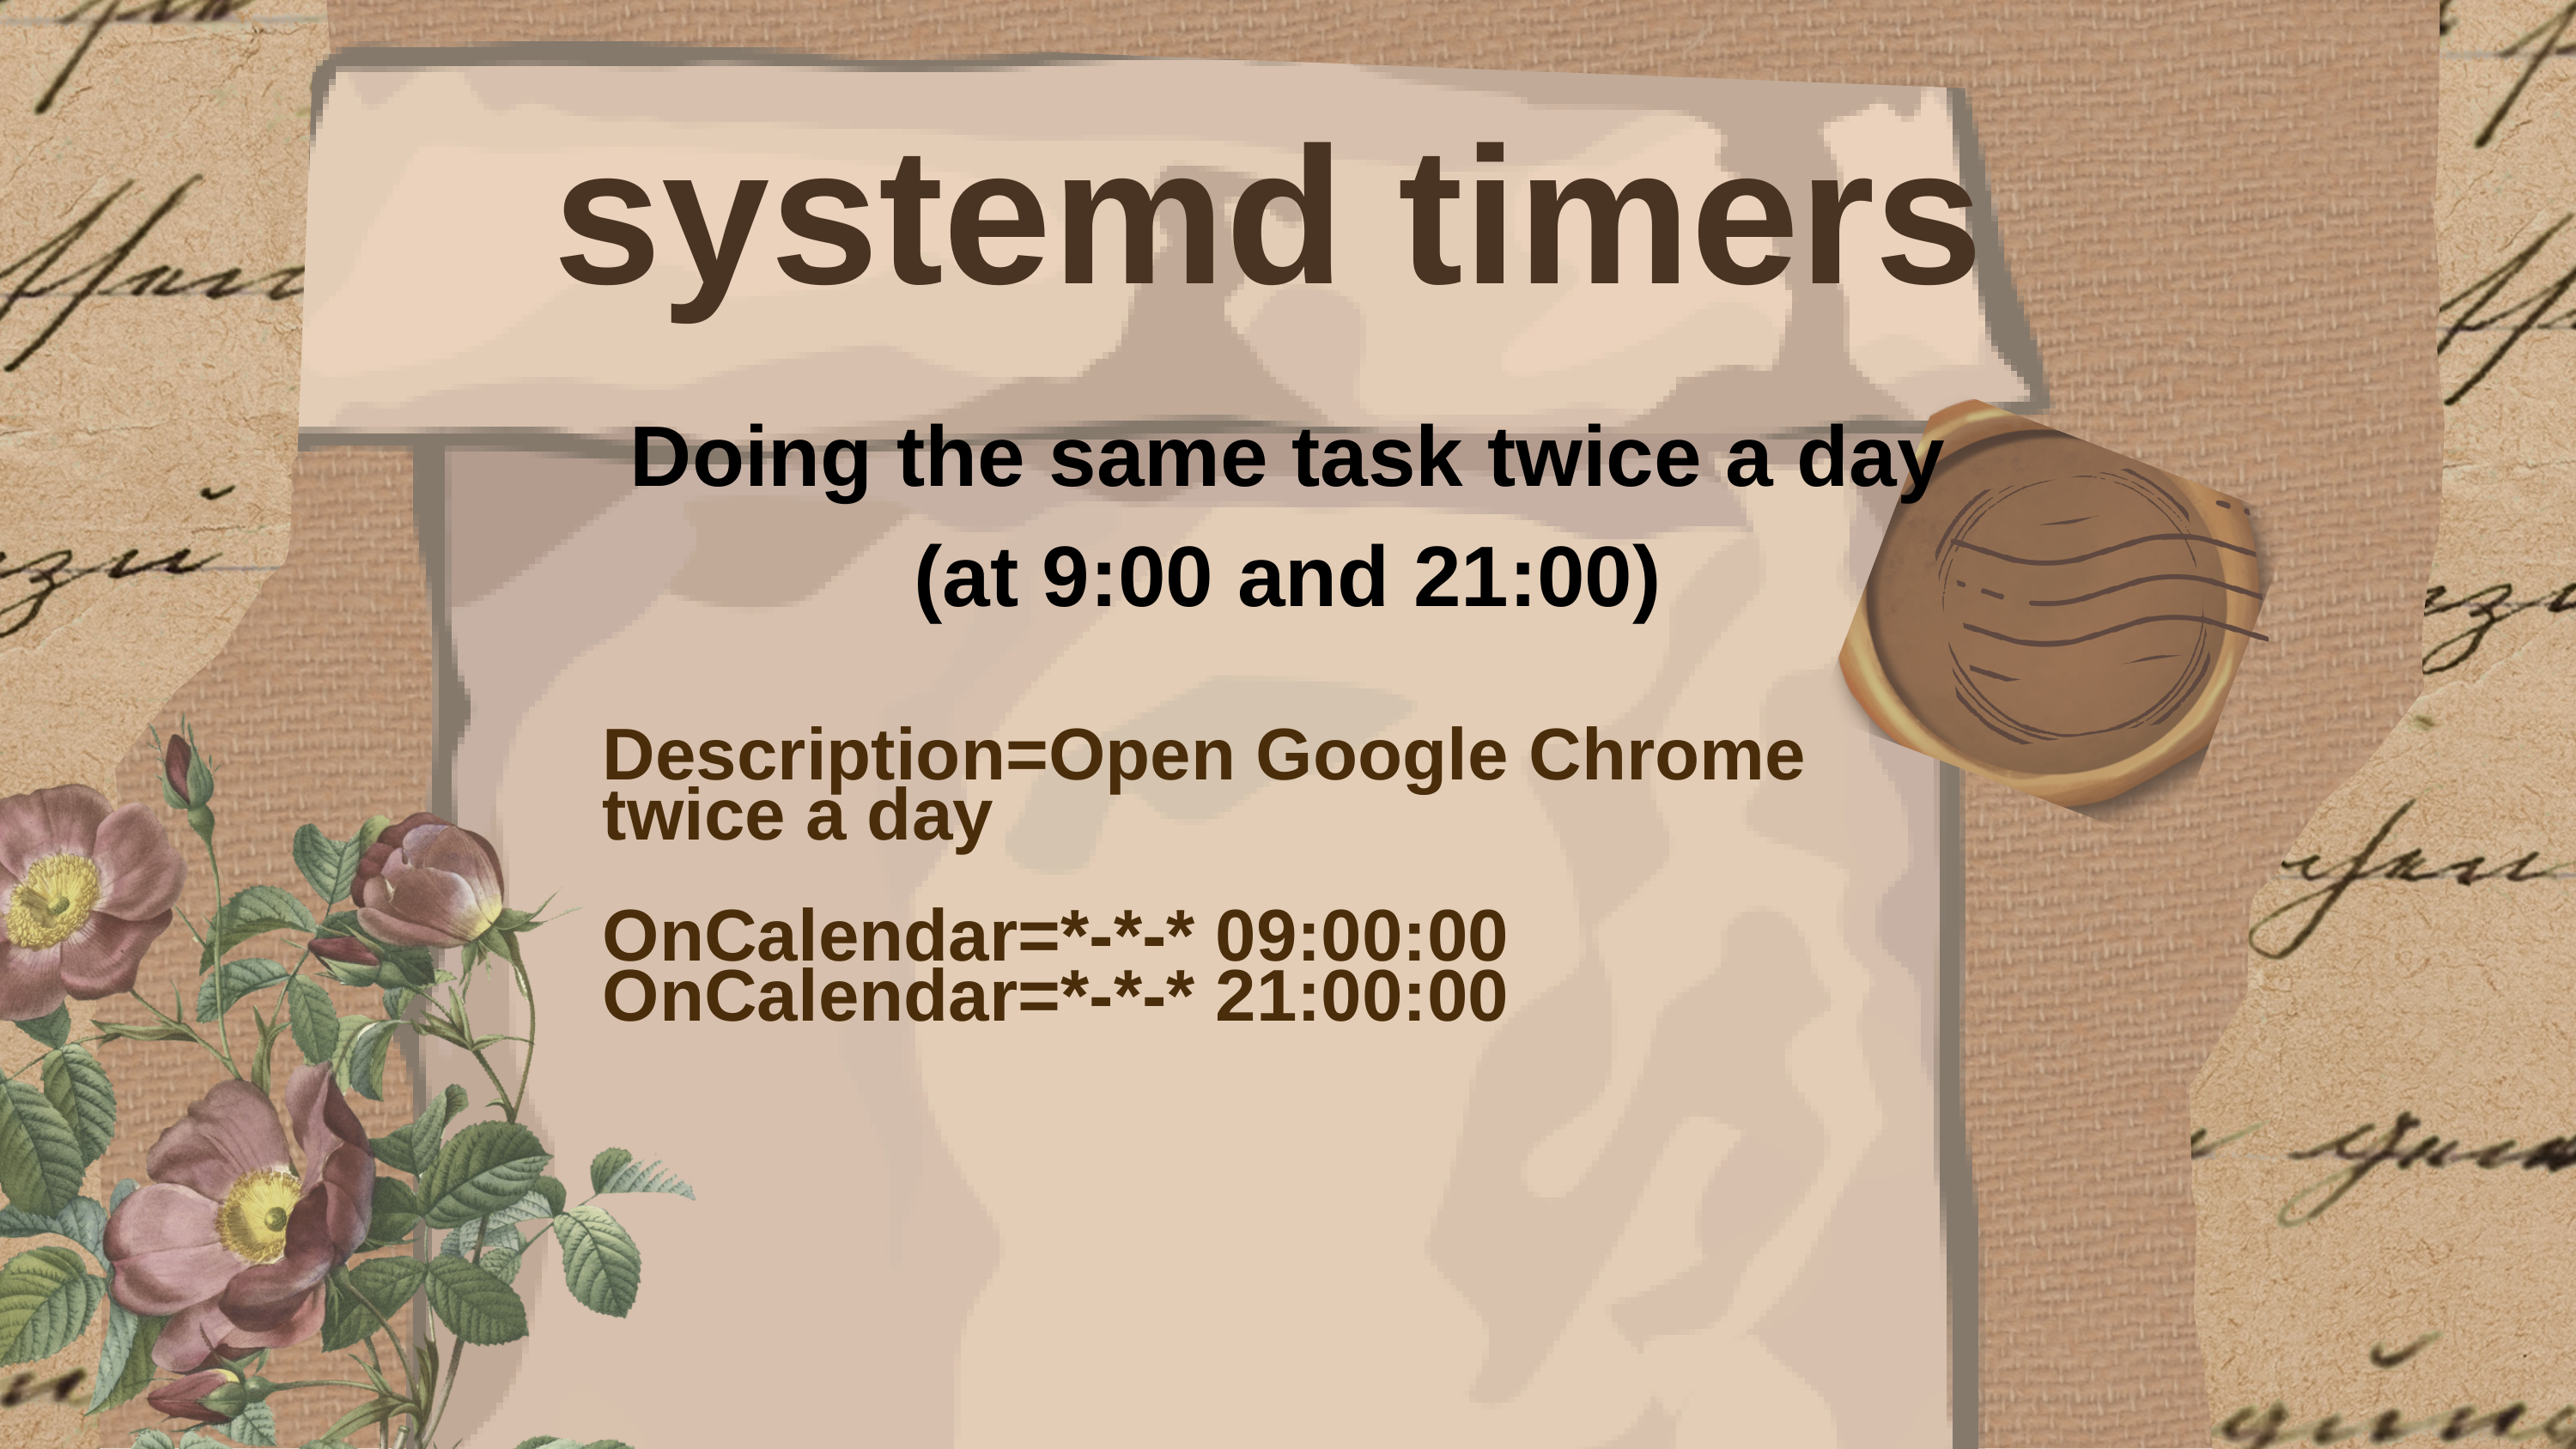

systemd timers

Doing the same task twice a day
(at 9:00 and 21:00)

Description=Open Google Chrome twice a day

OnCalendar=*-*-* 09:00:00
OnCalendar=*-*-* 21:00:00